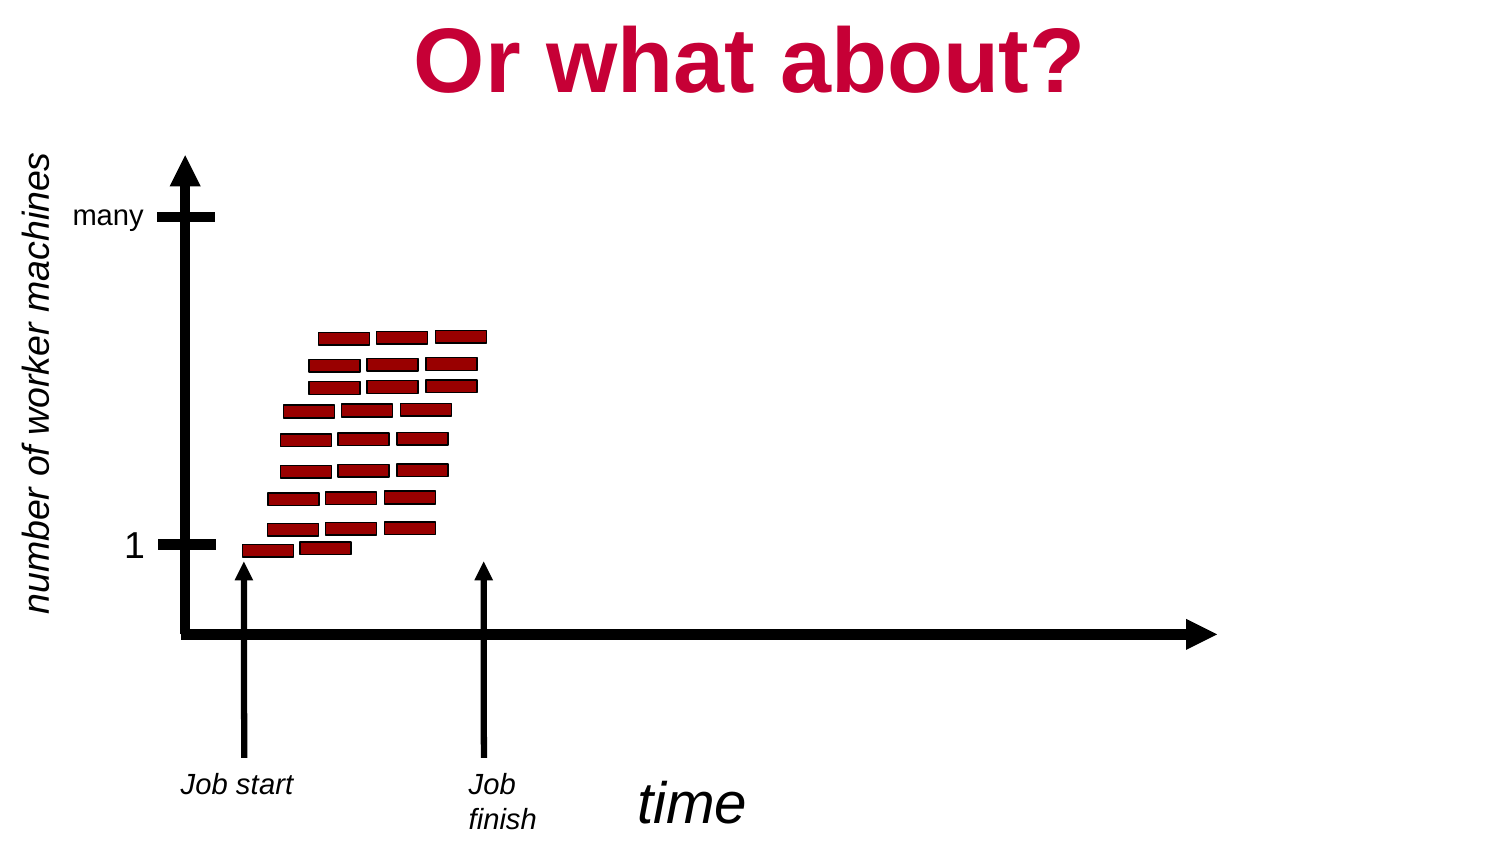

# Or what about?
many

number of worker machines

1

Job start
Job finish
time